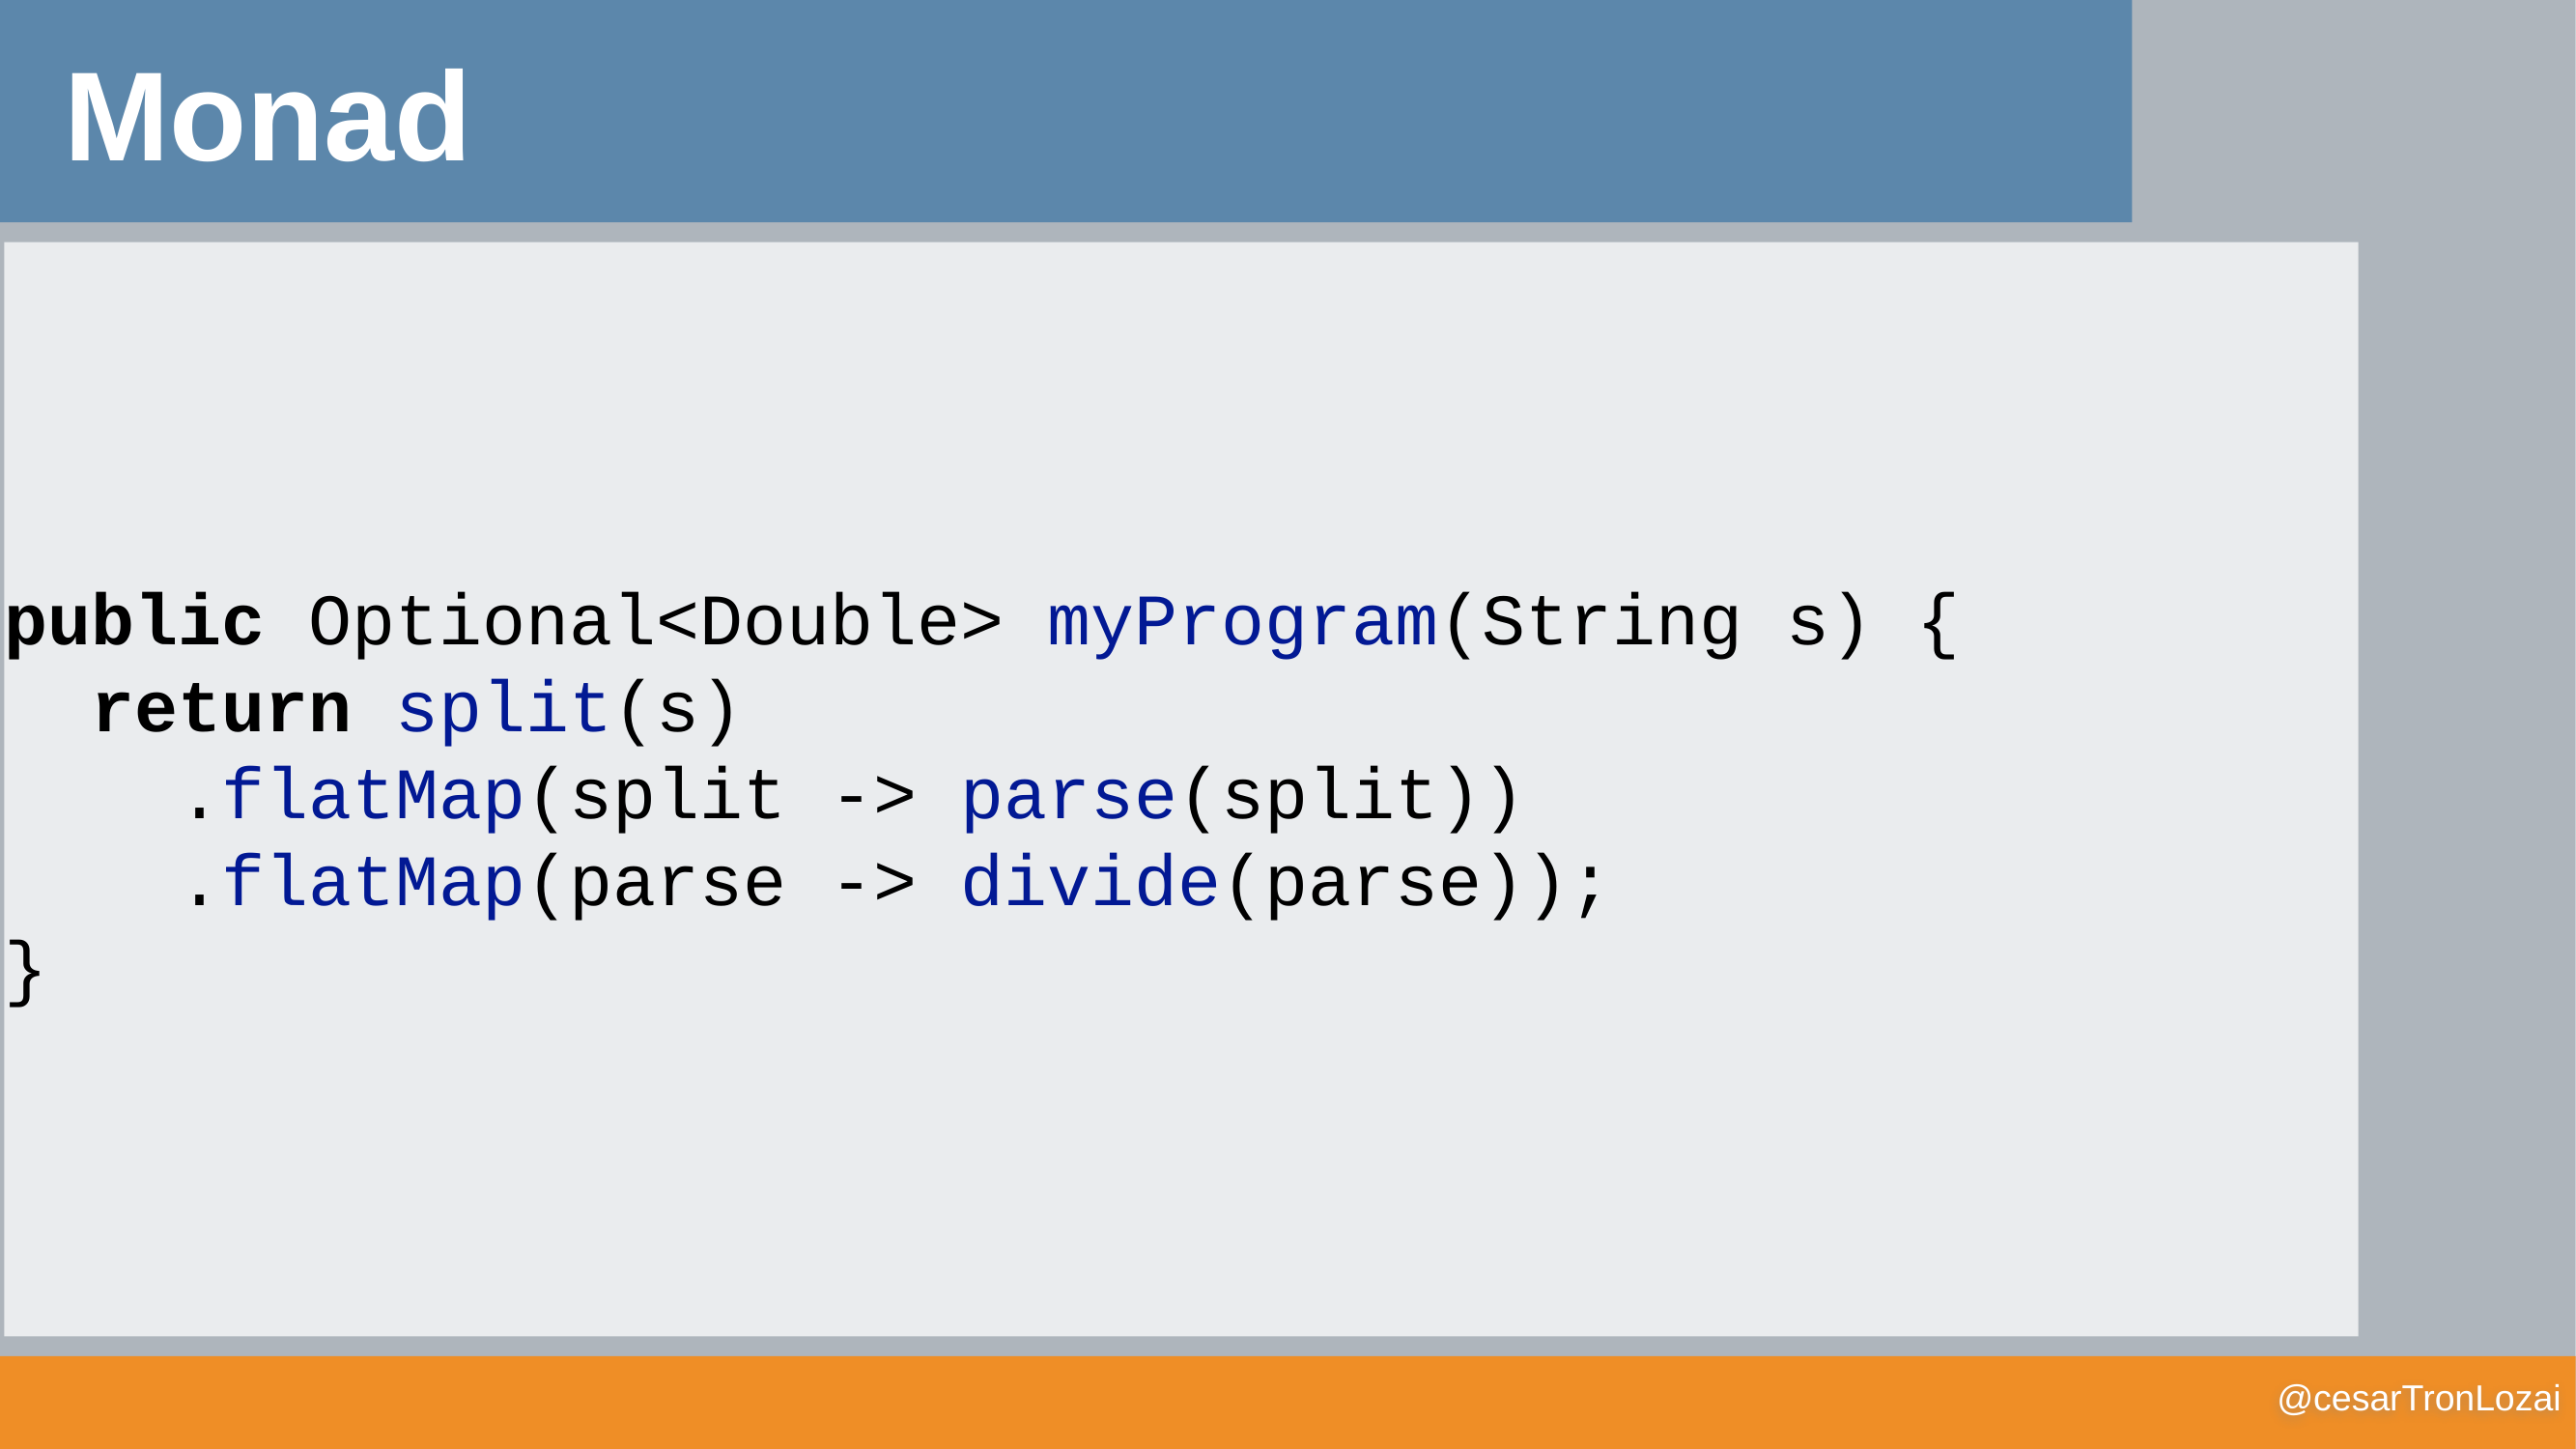

Monad
public Optional<Double> myProgram(String s) {
  return split(s)
    .flatMap(split -> parse(split))
    .flatMap(parse -> divide(parse));
}